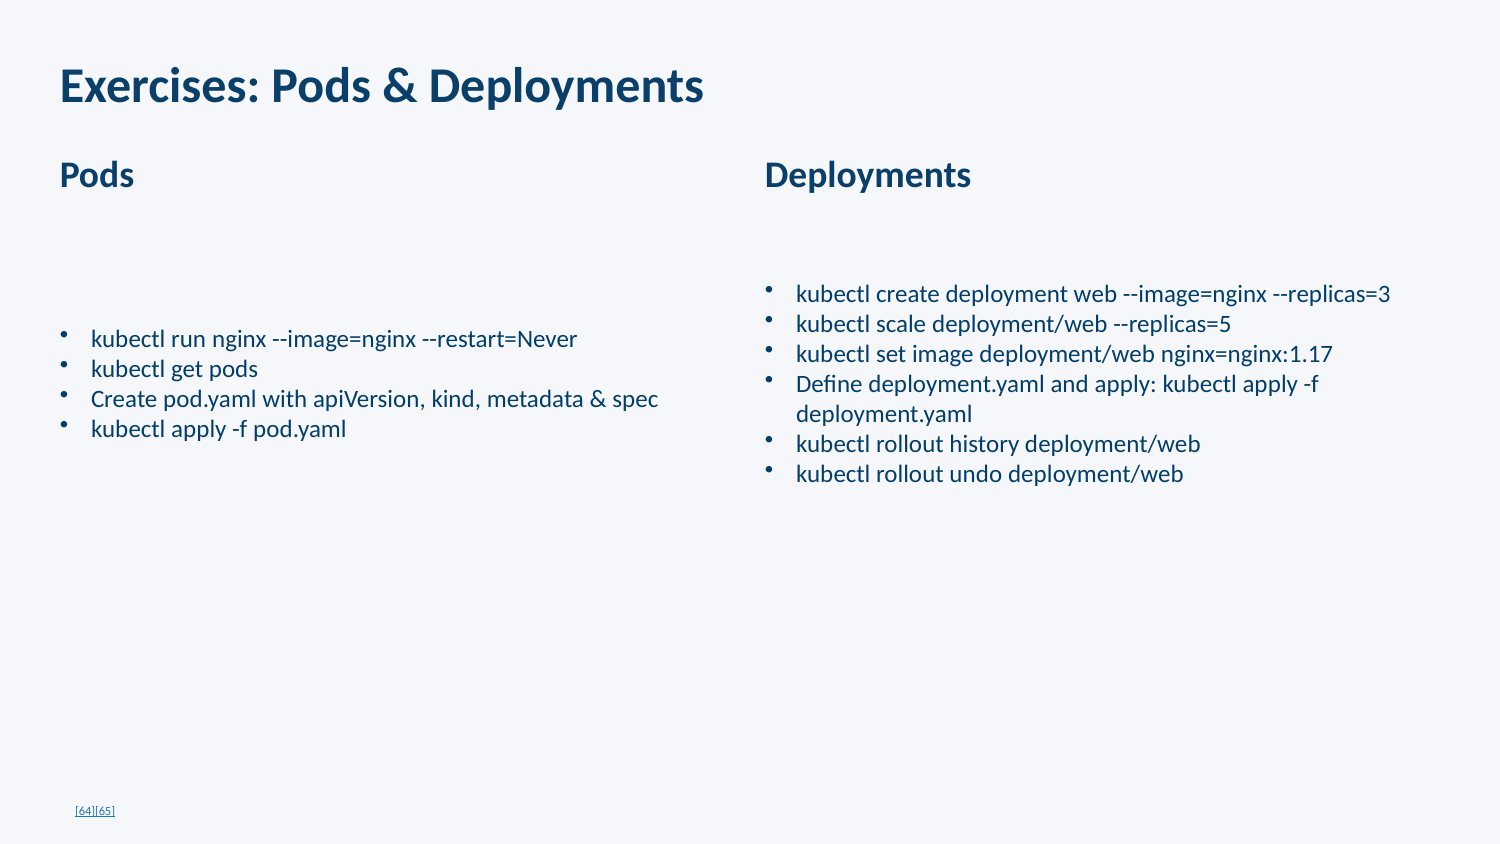

Exercises: Pods & Deployments
Pods
Deployments
kubectl run nginx --image=nginx --restart=Never
kubectl get pods
Create pod.yaml with apiVersion, kind, metadata & spec
kubectl apply -f pod.yaml
kubectl create deployment web --image=nginx --replicas=3
kubectl scale deployment/web --replicas=5
kubectl set image deployment/web nginx=nginx:1.17
Define deployment.yaml and apply: kubectl apply -f deployment.yaml
kubectl rollout history deployment/web
kubectl rollout undo deployment/web
[64][65]